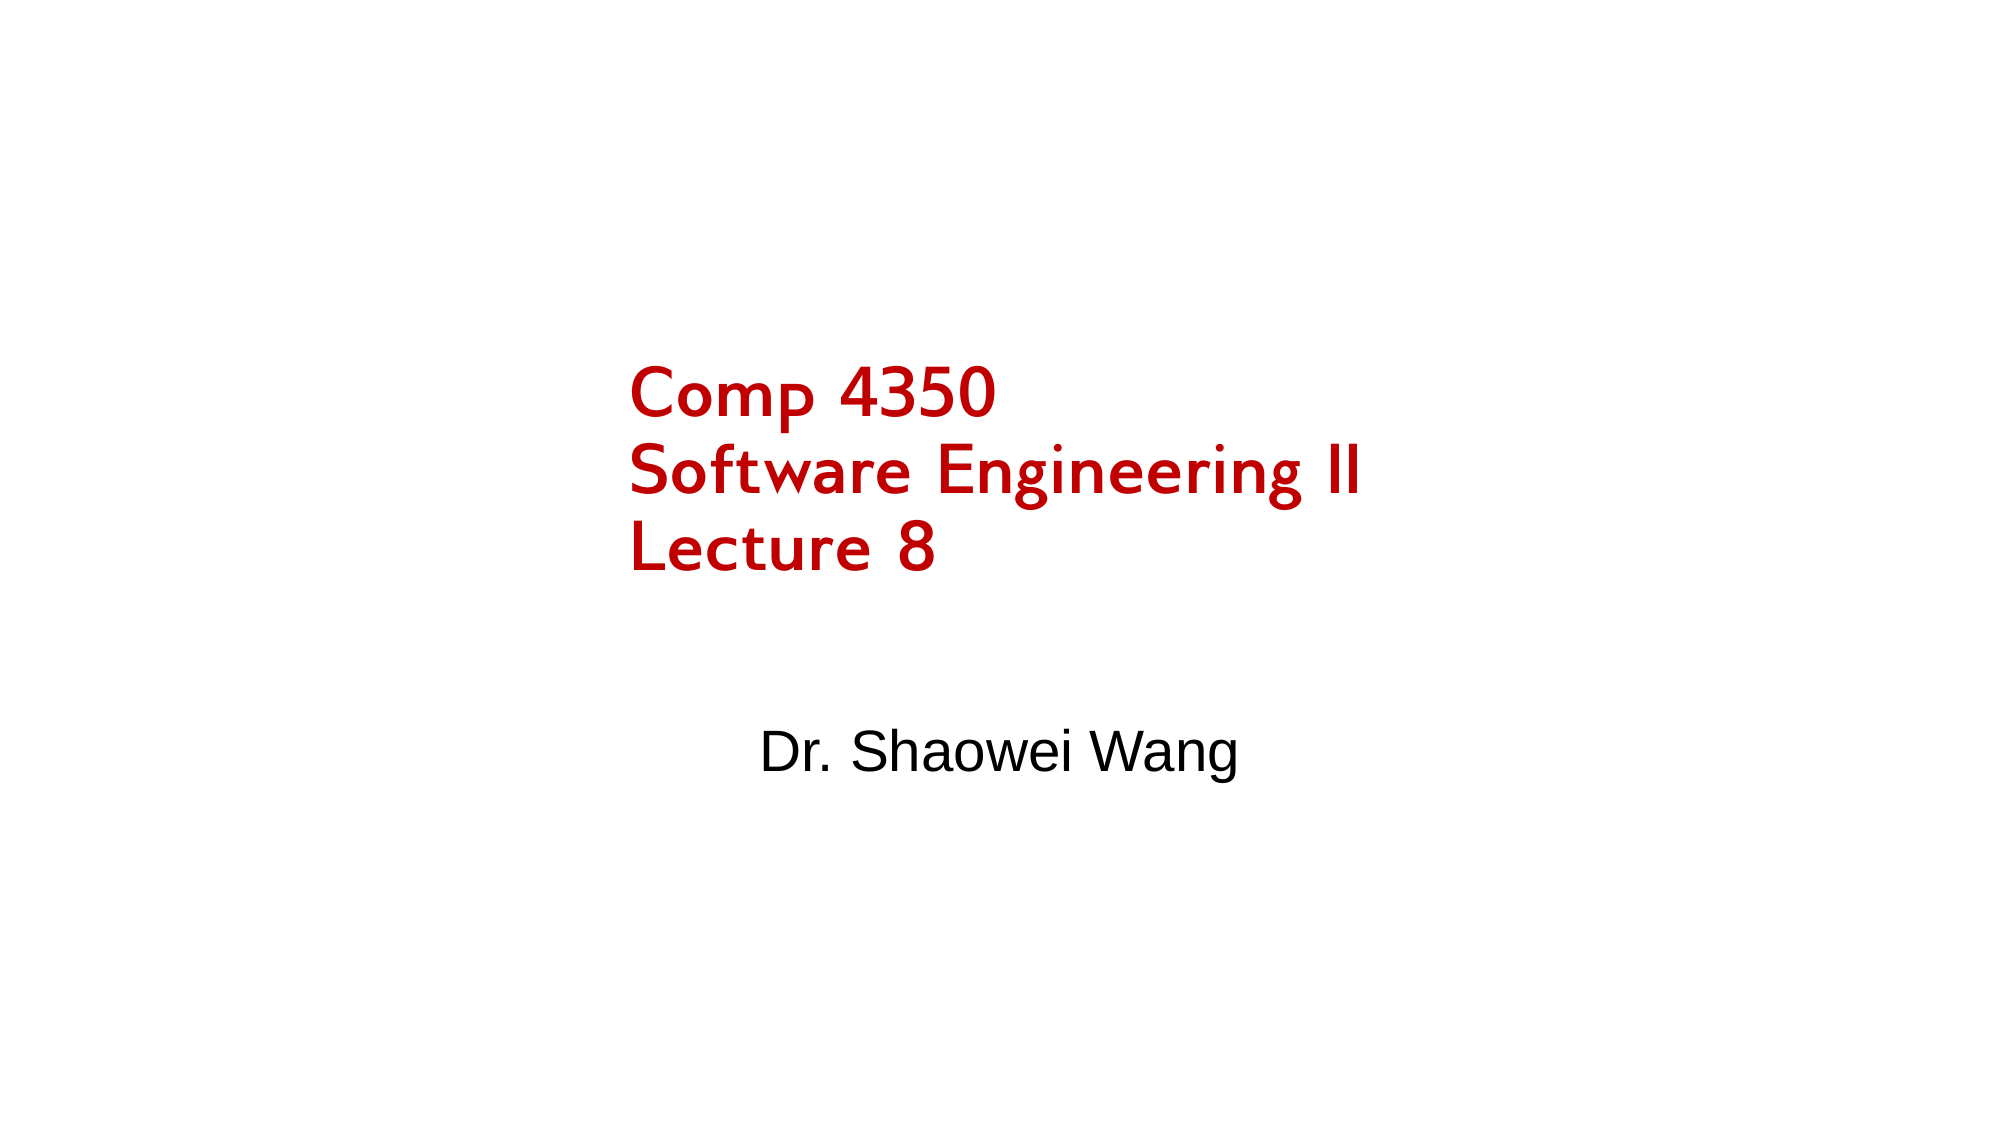

# Comp 4350 Software Engineering II Lecture 8
Dr. Shaowei Wang